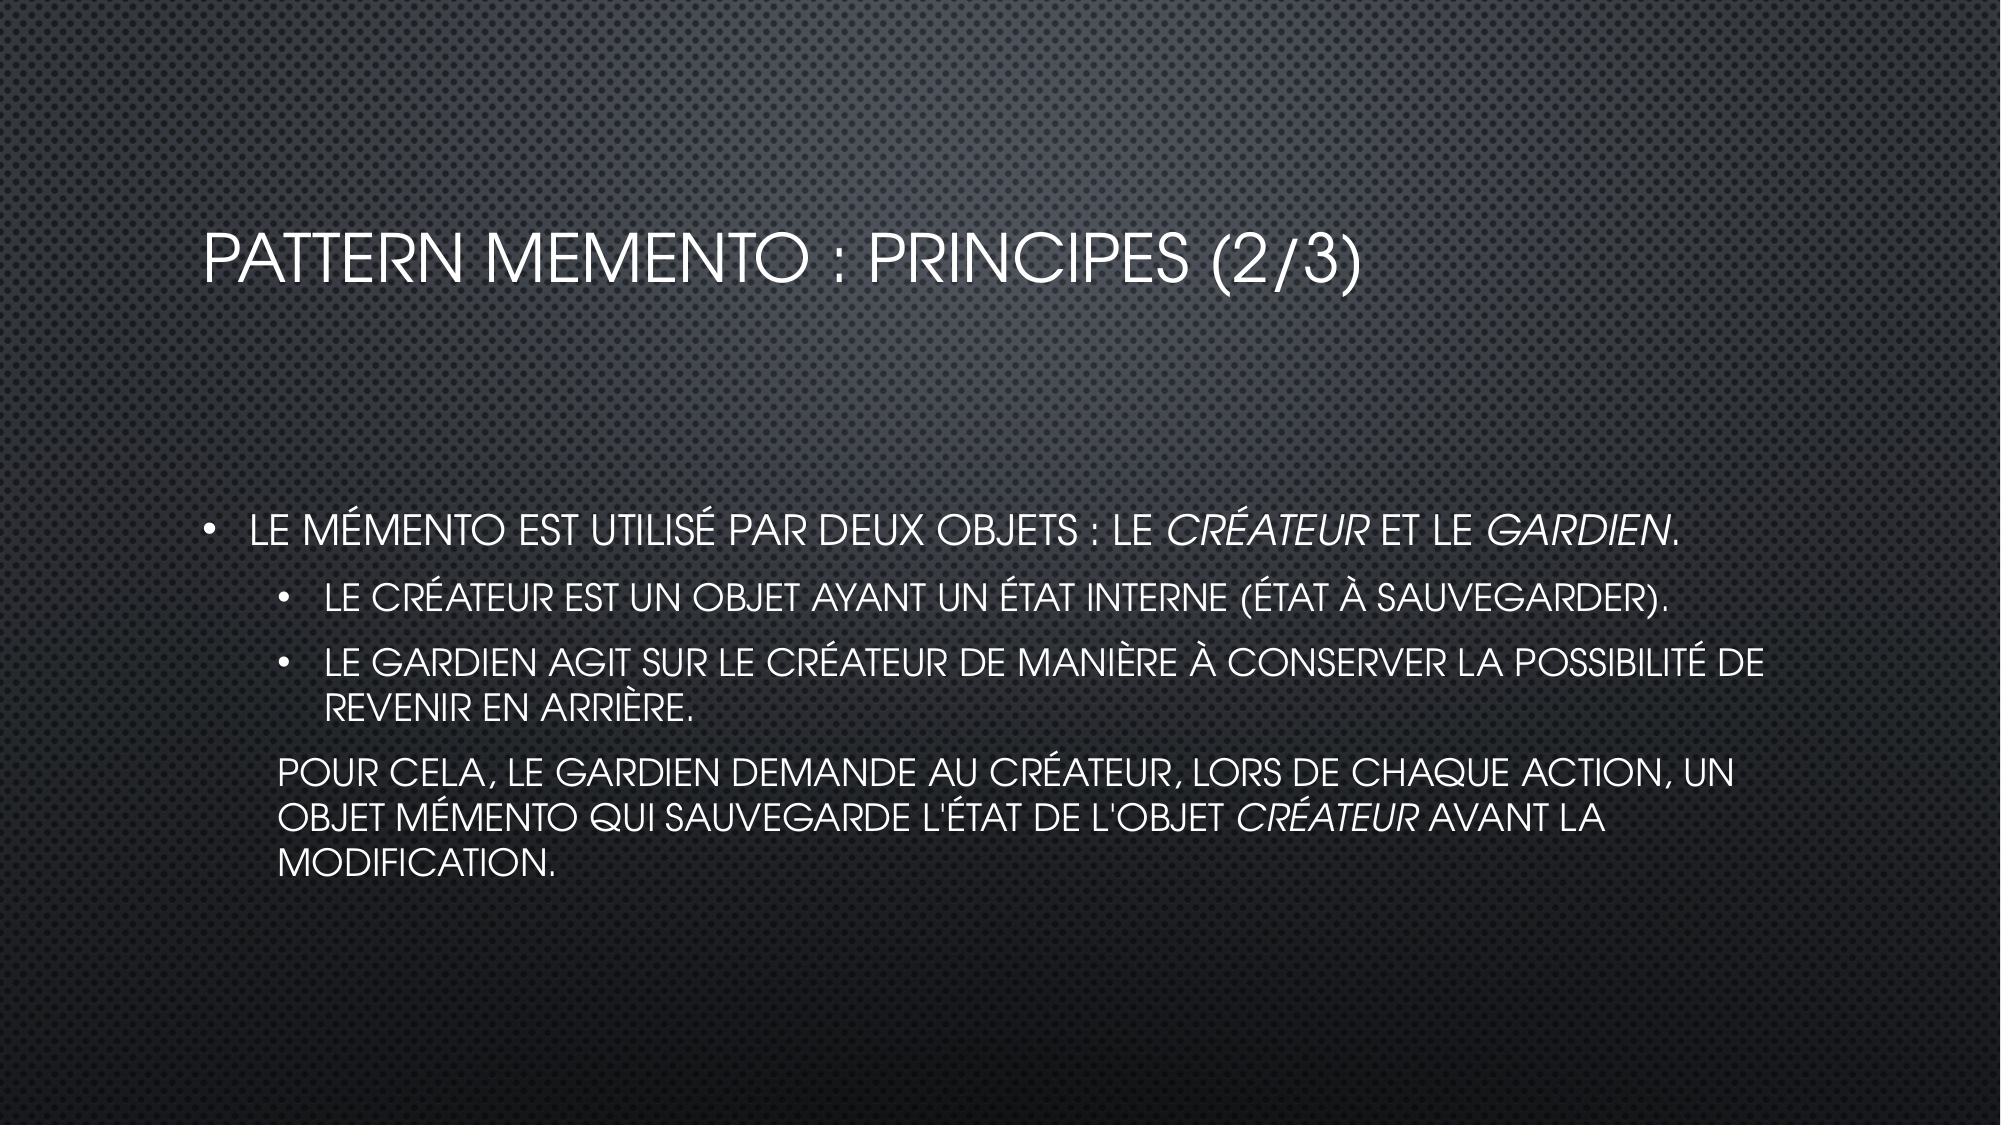

# Pattern Memento : Principes (2/3)
Le mémento est utilisé par deux objets : le créateur et le gardien.
Le créateur est un objet ayant un état interne (état à sauvegarder).
Le gardien agit sur le créateur de manière à conserver la possibilité de revenir en arrière.
Pour cela, le gardien demande au créateur, lors de chaque action, un objet mémento qui sauvegarde l'état de l'objet créateur avant la modification.